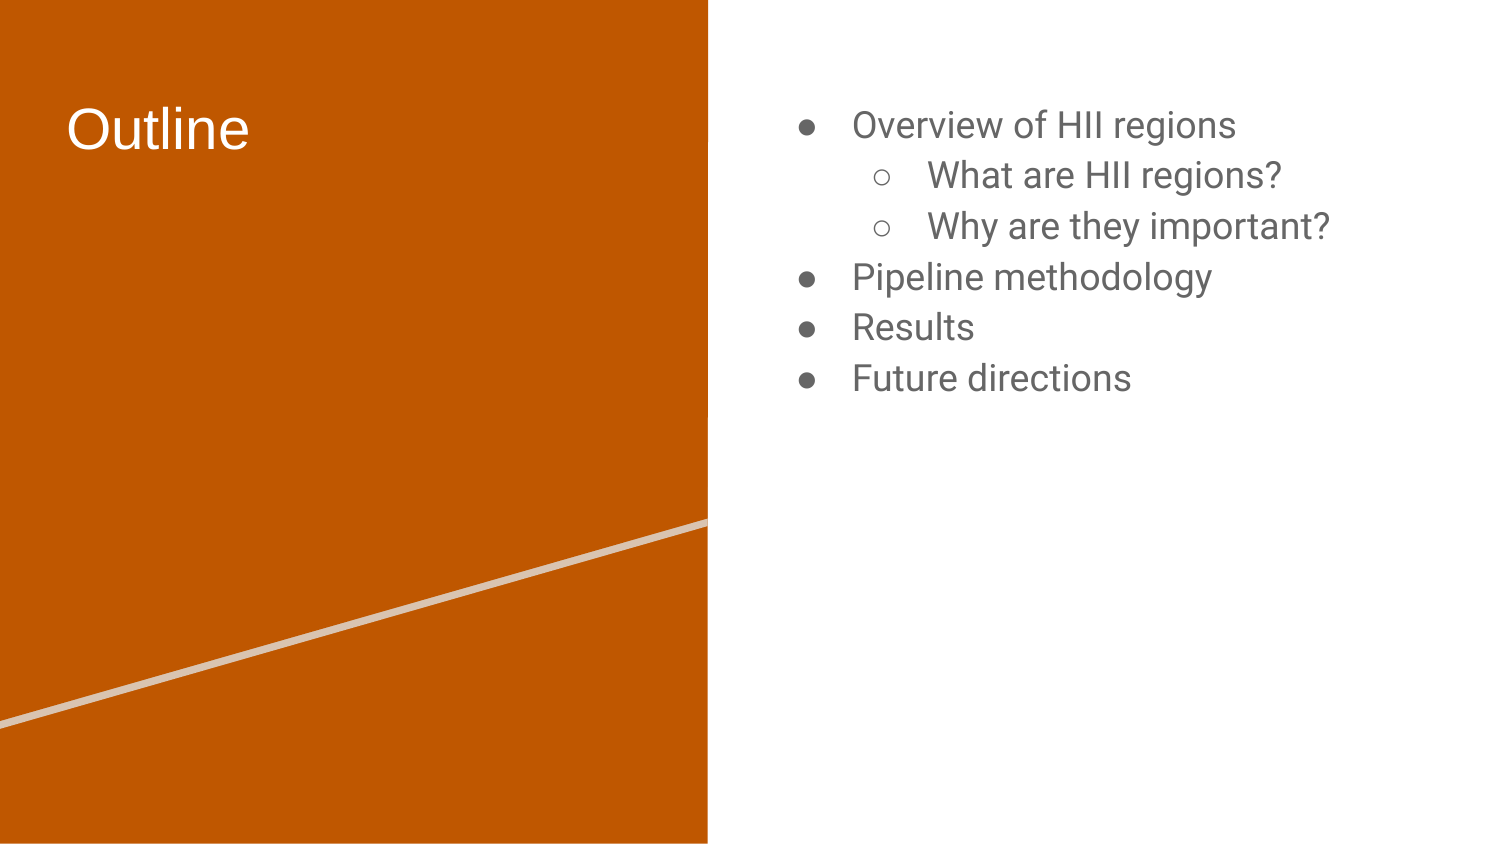

# Outline
Overview of HII regions
What are HII regions?
Why are they important?
Pipeline methodology
Results
Future directions